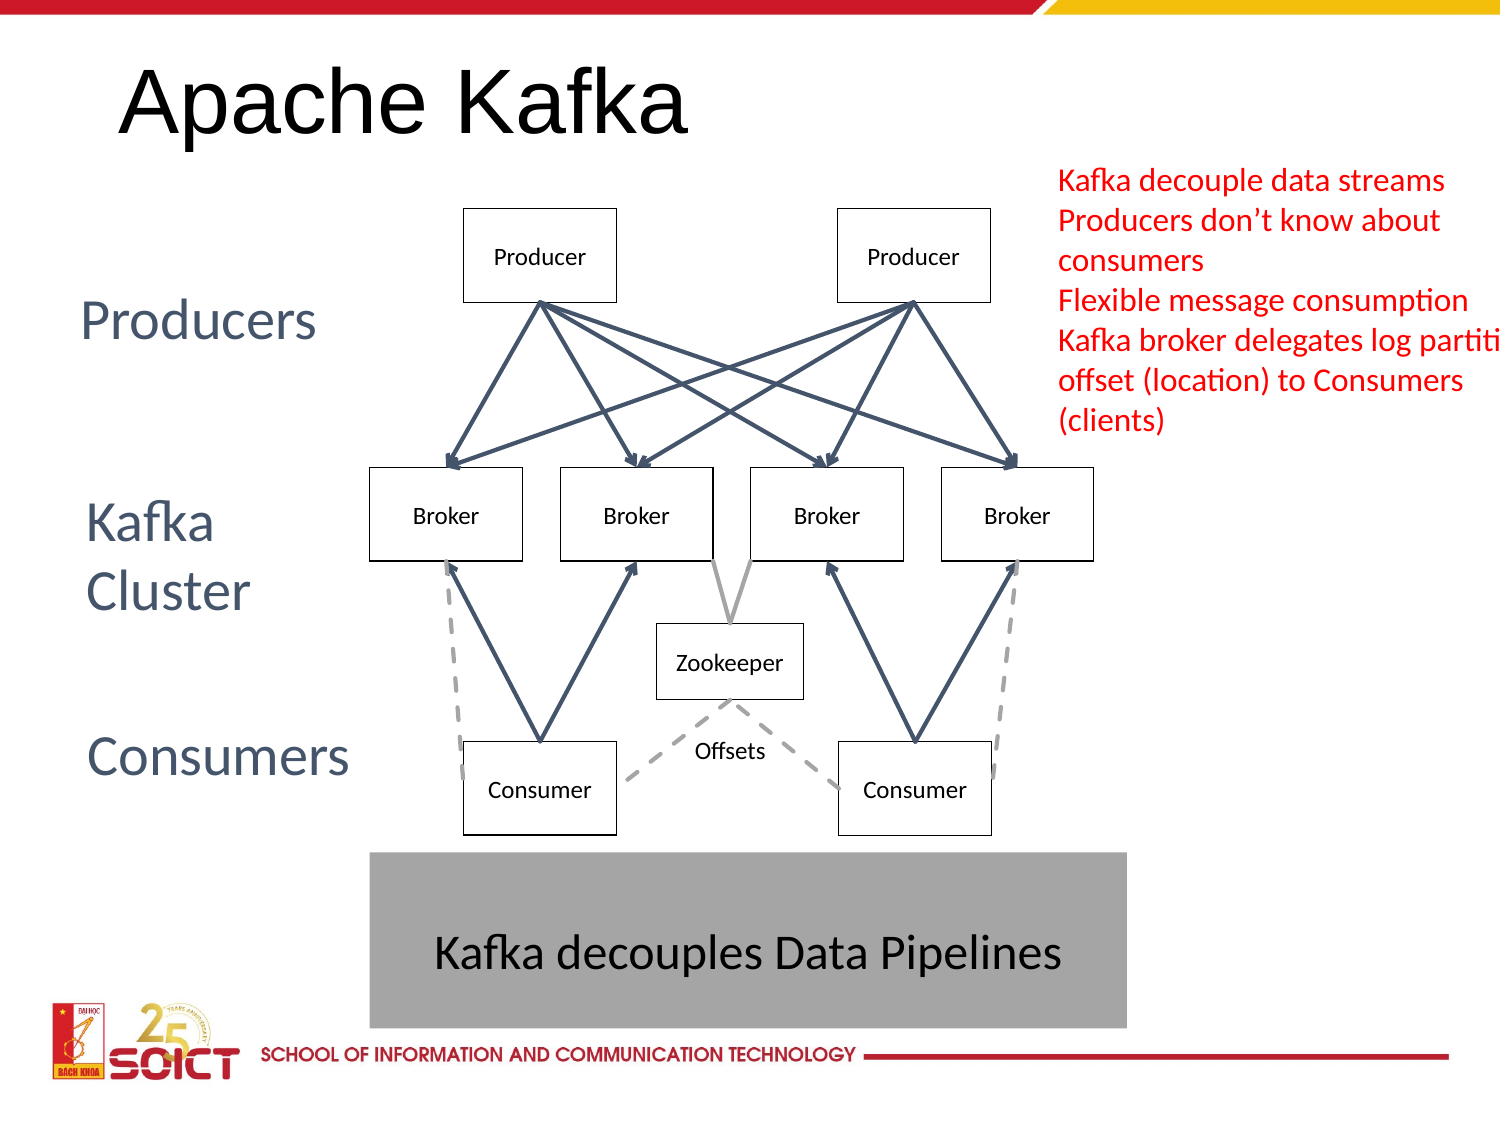

# Apache Kafka
Kafka decouple data streams
Producers don’t know about consumers
Flexible message consumption
Kafka broker delegates log partition offset (location) to Consumers (clients)
Producer
Producer
Producers
Broker
Broker
Broker
Broker
Kafka Cluster
Zookeeper
Consumers
Offsets
Consumer
Consumer

Kafka decouples Data Pipelines